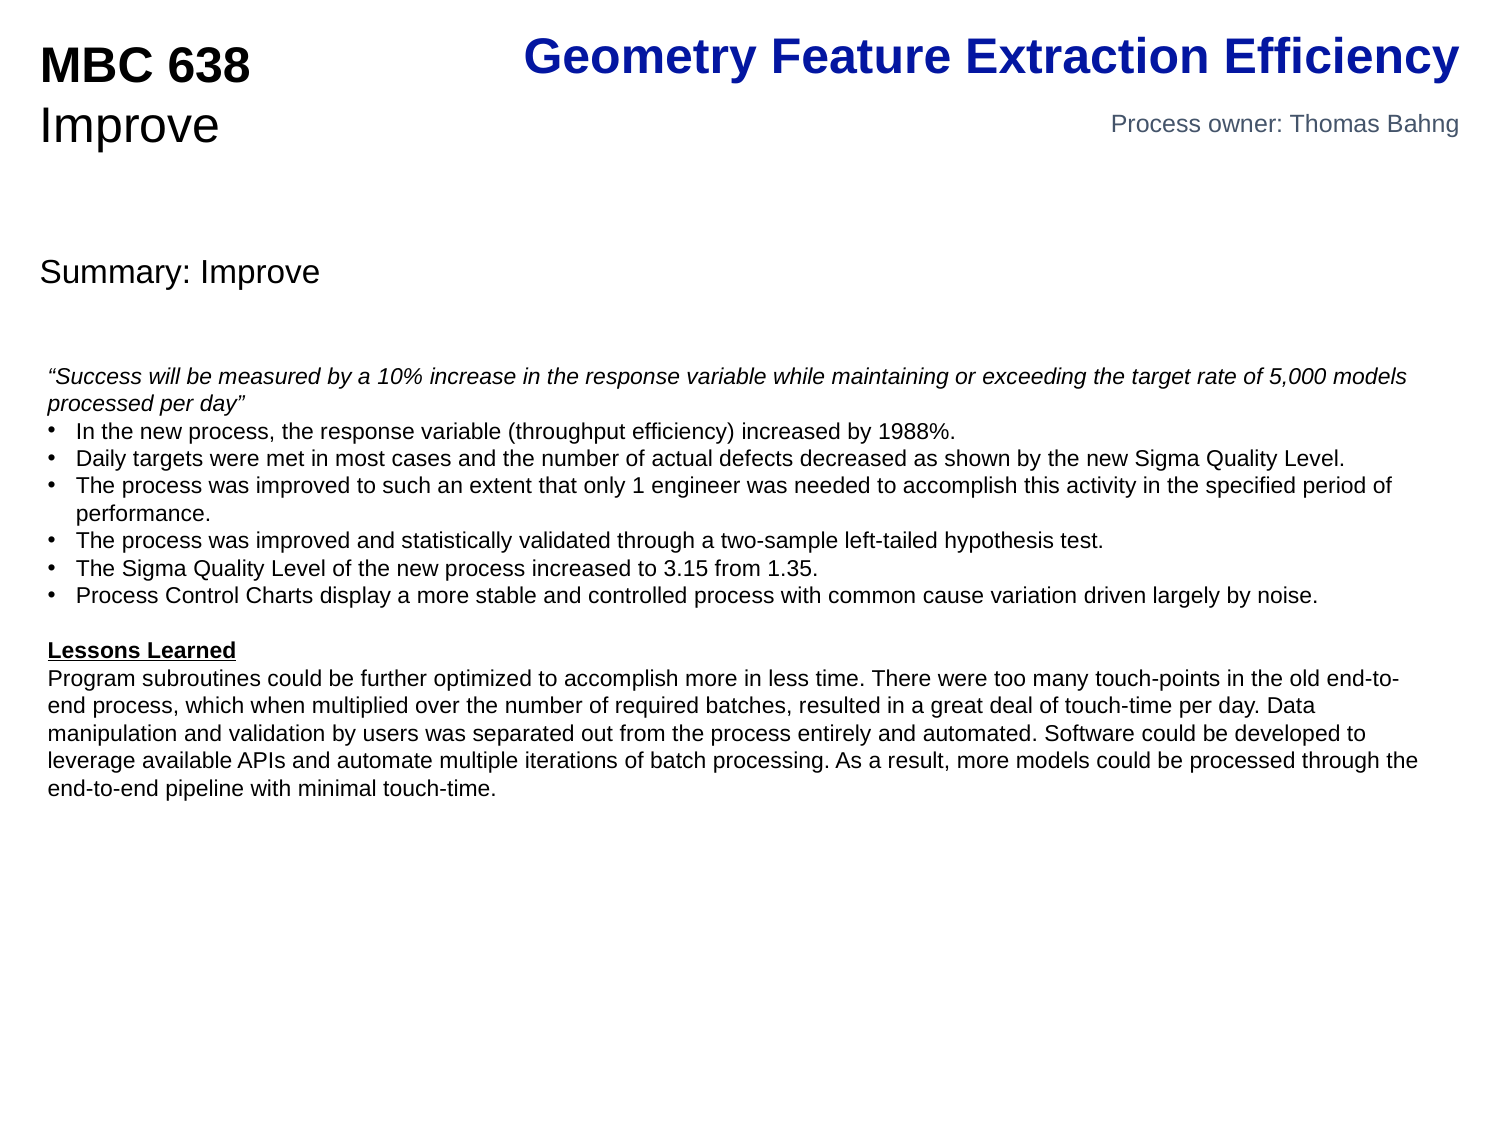

Geometry Feature Extraction Efficiency
MBC 638
Improve
Process owner: Thomas Bahng
Summary: Improve
“Success will be measured by a 10% increase in the response variable while maintaining or exceeding the target rate of 5,000 models processed per day”
In the new process, the response variable (throughput efficiency) increased by 1988%.
Daily targets were met in most cases and the number of actual defects decreased as shown by the new Sigma Quality Level.
The process was improved to such an extent that only 1 engineer was needed to accomplish this activity in the specified period of performance.
The process was improved and statistically validated through a two-sample left-tailed hypothesis test.
The Sigma Quality Level of the new process increased to 3.15 from 1.35.
Process Control Charts display a more stable and controlled process with common cause variation driven largely by noise.

Lessons Learned
Program subroutines could be further optimized to accomplish more in less time. There were too many touch-points in the old end-to-end process, which when multiplied over the number of required batches, resulted in a great deal of touch-time per day. Data manipulation and validation by users was separated out from the process entirely and automated. Software could be developed to leverage available APIs and automate multiple iterations of batch processing. As a result, more models could be processed through the end-to-end pipeline with minimal touch-time.